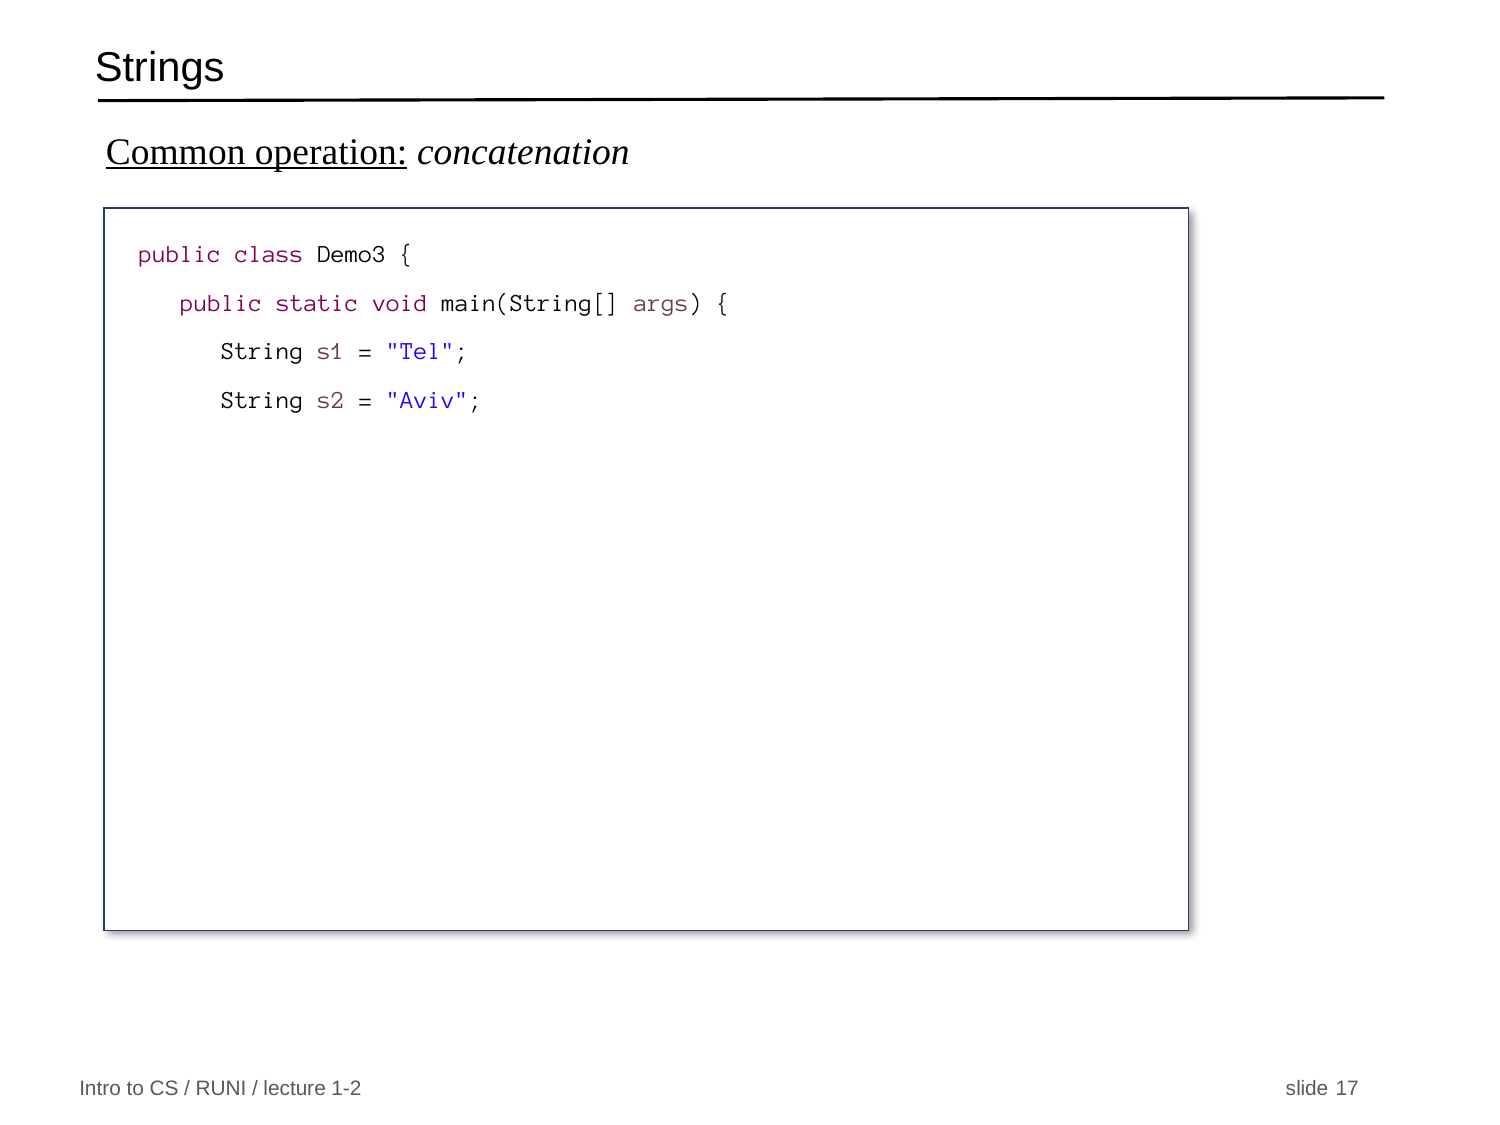

# Strings
Common operation: concatenation
public class Demo3 {
   public static void main(String[] args) {
      String s1 = "Tel";
      String s2 = "Aviv";